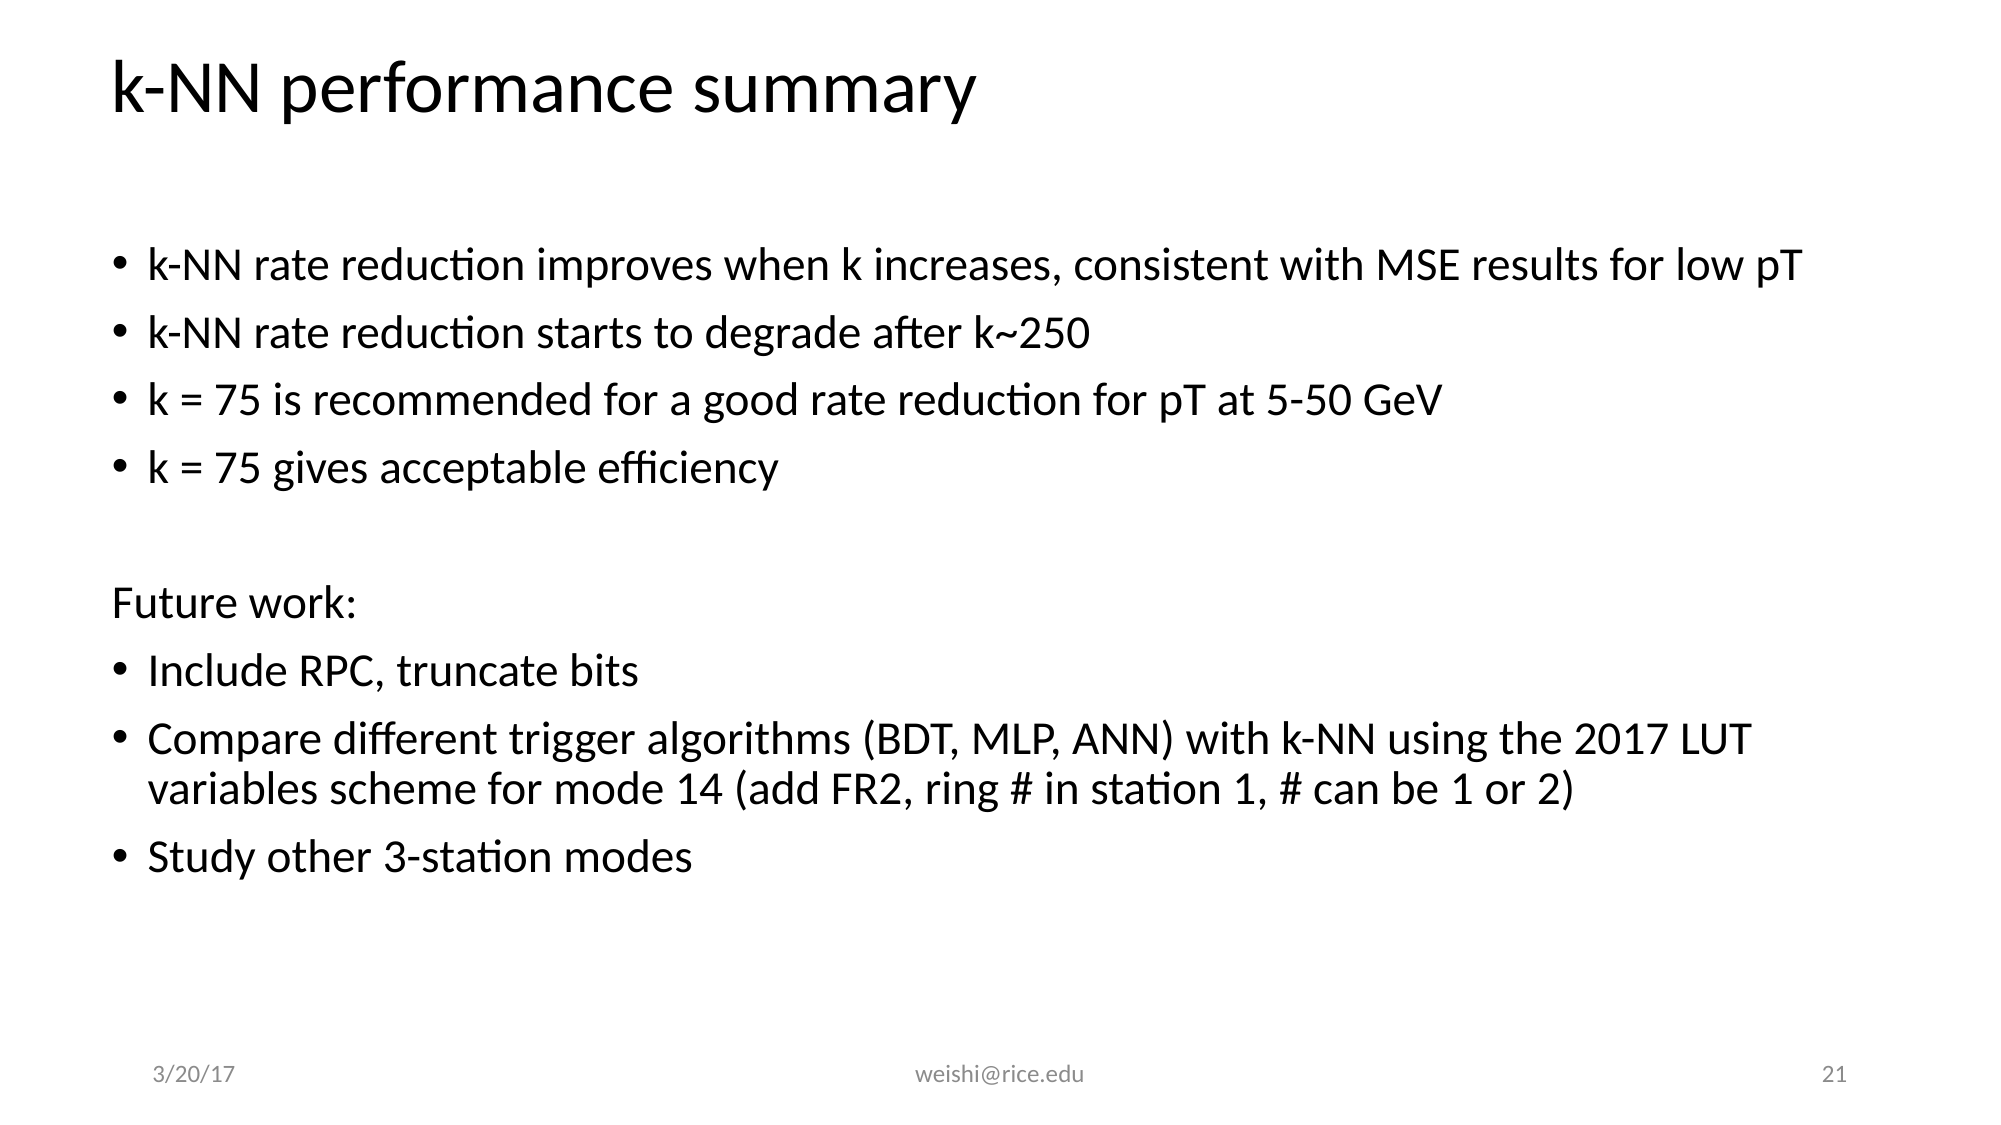

k-NN performance summary
k-NN rate reduction improves when k increases, consistent with MSE results for low pT
k-NN rate reduction starts to degrade after k~250
k = 75 is recommended for a good rate reduction for pT at 5-50 GeV
k = 75 gives acceptable efficiency

Future work:
Include RPC, truncate bits
Compare different trigger algorithms (BDT, MLP, ANN) with k-NN using the 2017 LUT variables scheme for mode 14 (add FR2, ring # in station 1, # can be 1 or 2)
Study other 3-station modes
3/20/17
weishi@rice.edu
21